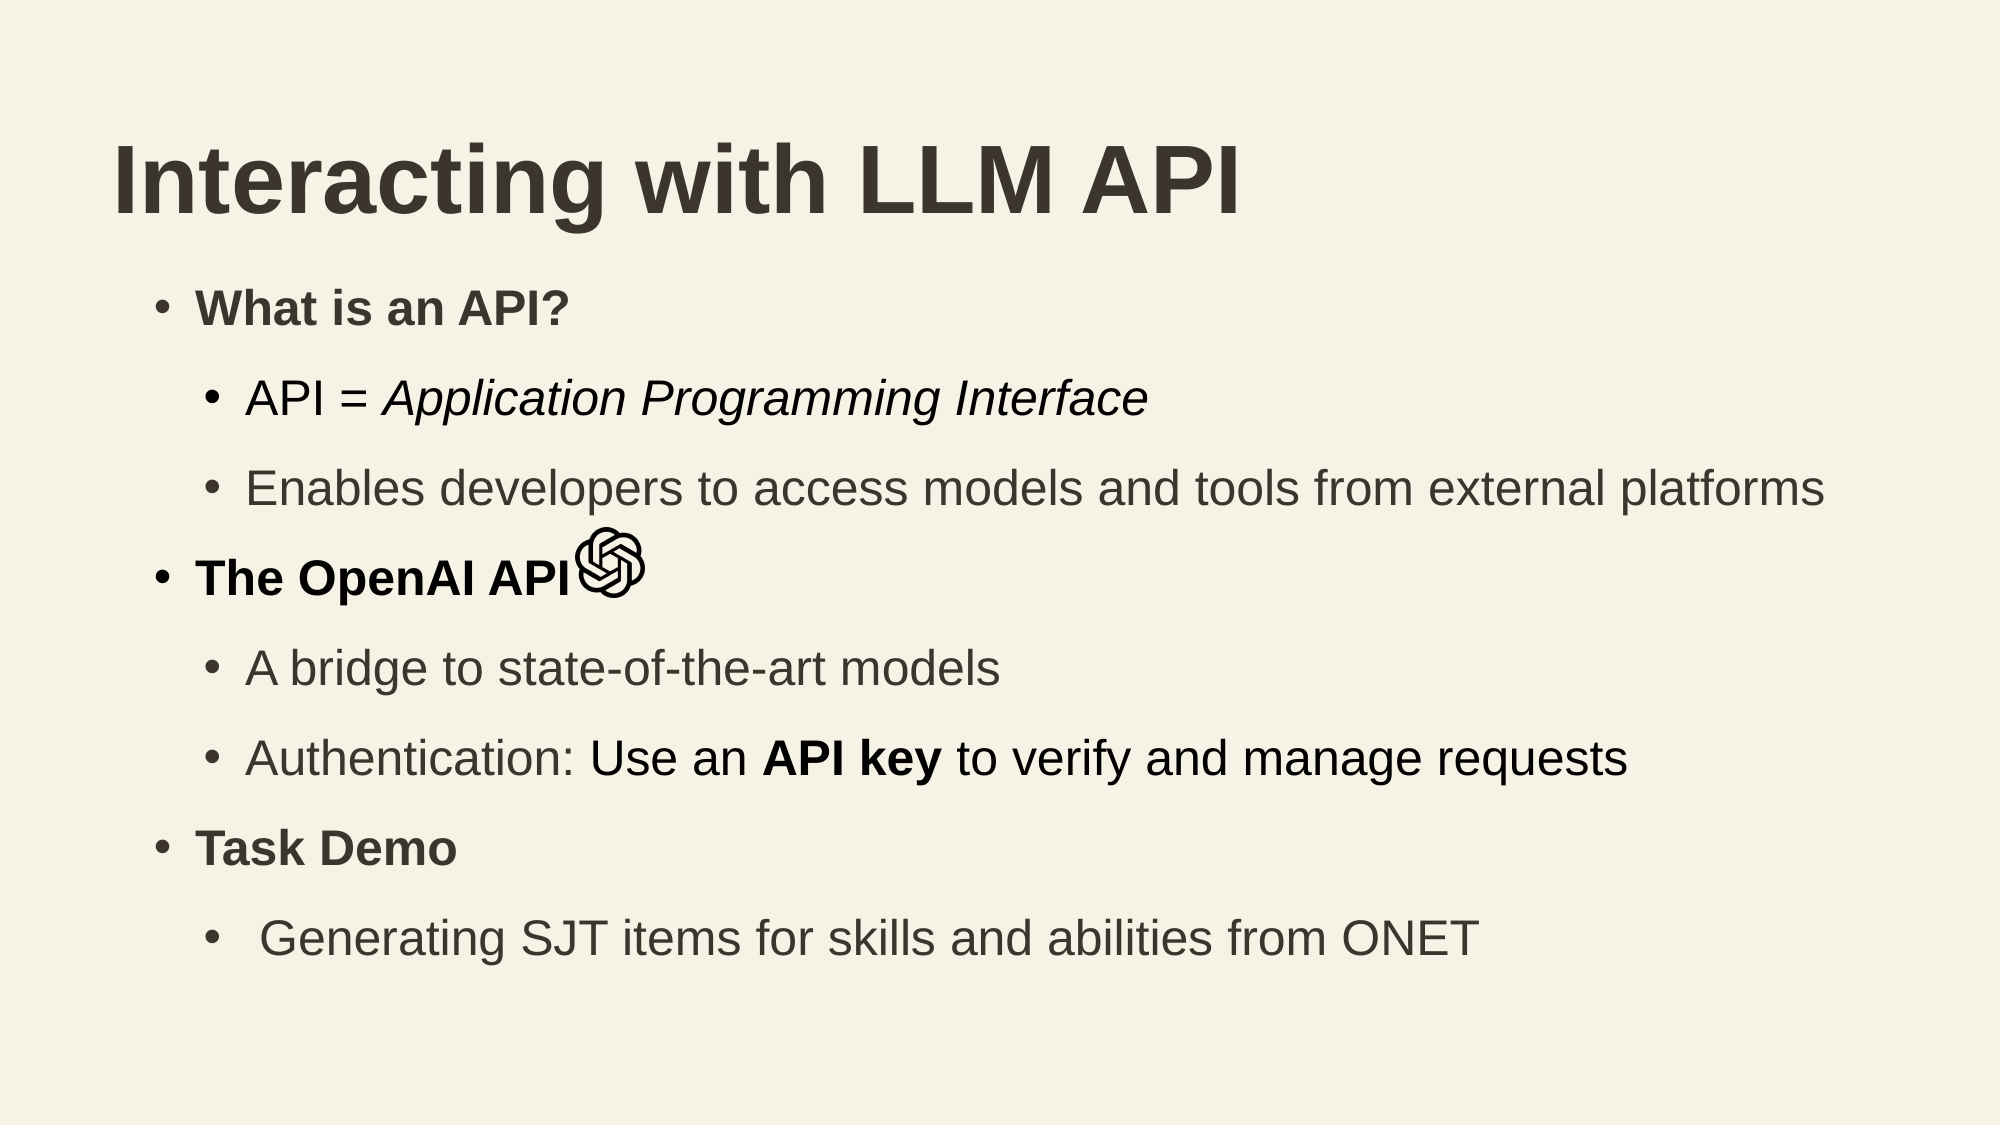

Interacting with LLM API
What is an API?
API = Application Programming Interface
Enables developers to access models and tools from external platforms
The OpenAI API
A bridge to state-of-the-art models
Authentication: Use an API key to verify and manage requests
Task Demo
 Generating SJT items for skills and abilities from ONET